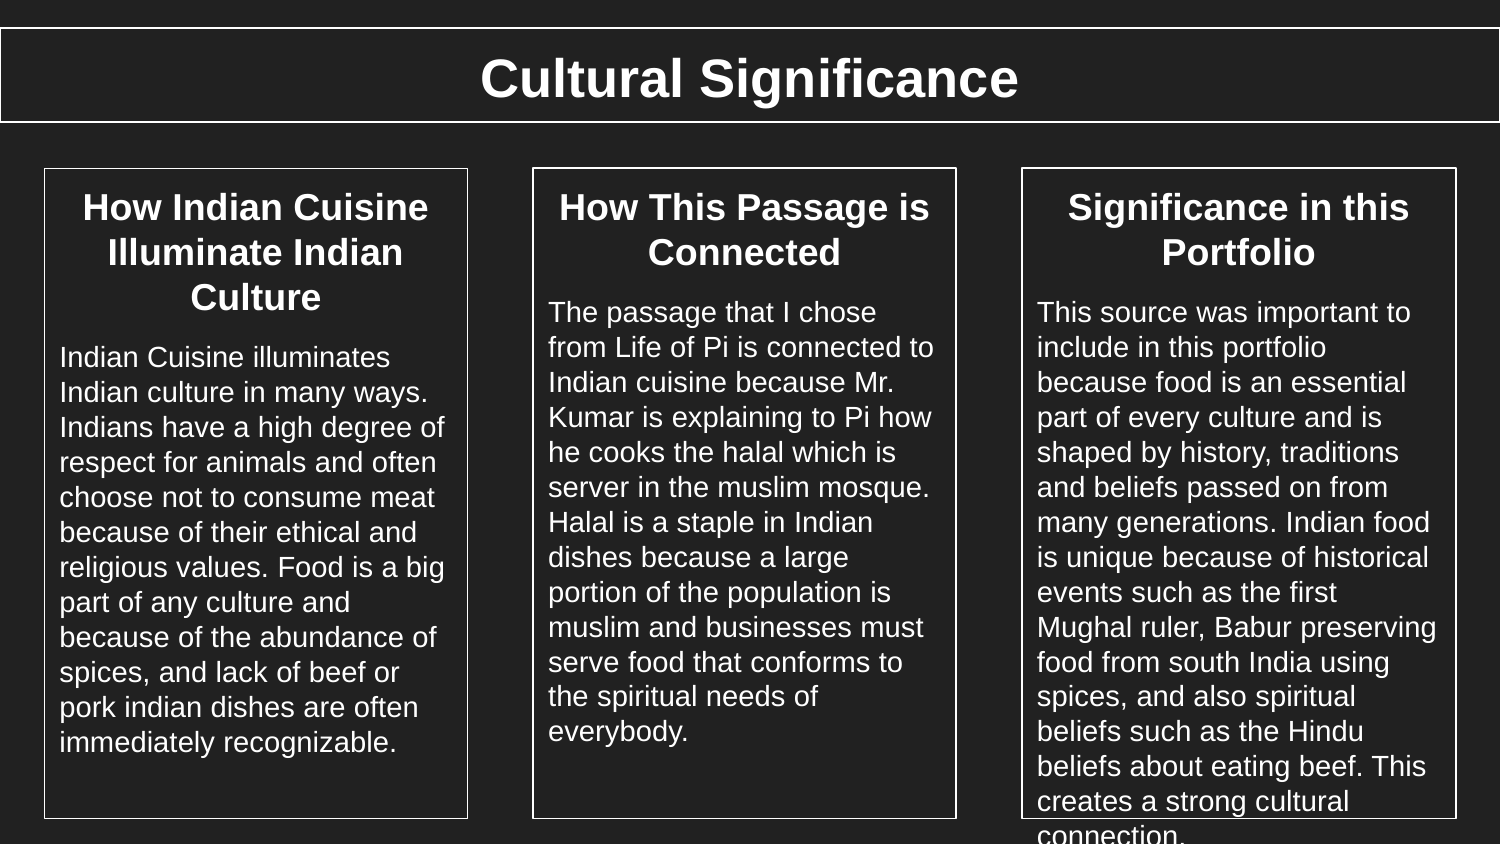

# Cultural Significance
How Indian Cuisine Illuminate Indian Culture

Indian Cuisine illuminates Indian culture in many ways. Indians have a high degree of respect for animals and often choose not to consume meat because of their ethical and religious values. Food is a big part of any culture and because of the abundance of spices, and lack of beef or pork indian dishes are often immediately recognizable.
How This Passage is Connected

The passage that I chose from Life of Pi is connected to Indian cuisine because Mr. Kumar is explaining to Pi how he cooks the halal which is server in the muslim mosque. Halal is a staple in Indian dishes because a large portion of the population is muslim and businesses must serve food that conforms to the spiritual needs of everybody.
Significance in this Portfolio

This source was important to include in this portfolio because food is an essential part of every culture and is shaped by history, traditions and beliefs passed on from many generations. Indian food is unique because of historical events such as the first Mughal ruler, Babur preserving food from south India using spices, and also spiritual beliefs such as the Hindu beliefs about eating beef. This creates a strong cultural connection.